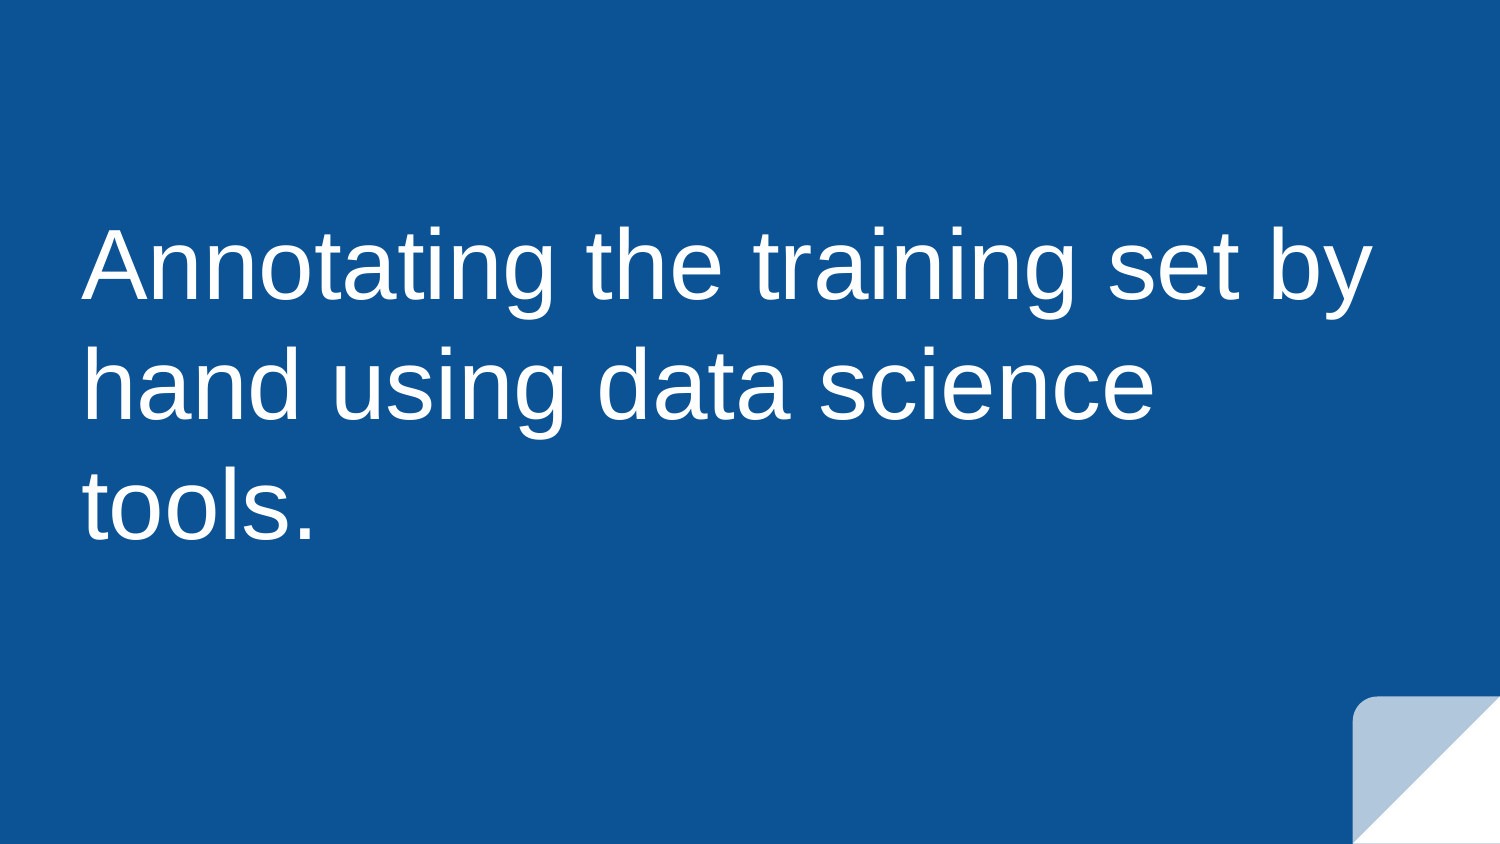

# Annotating the training set by hand using data science tools.